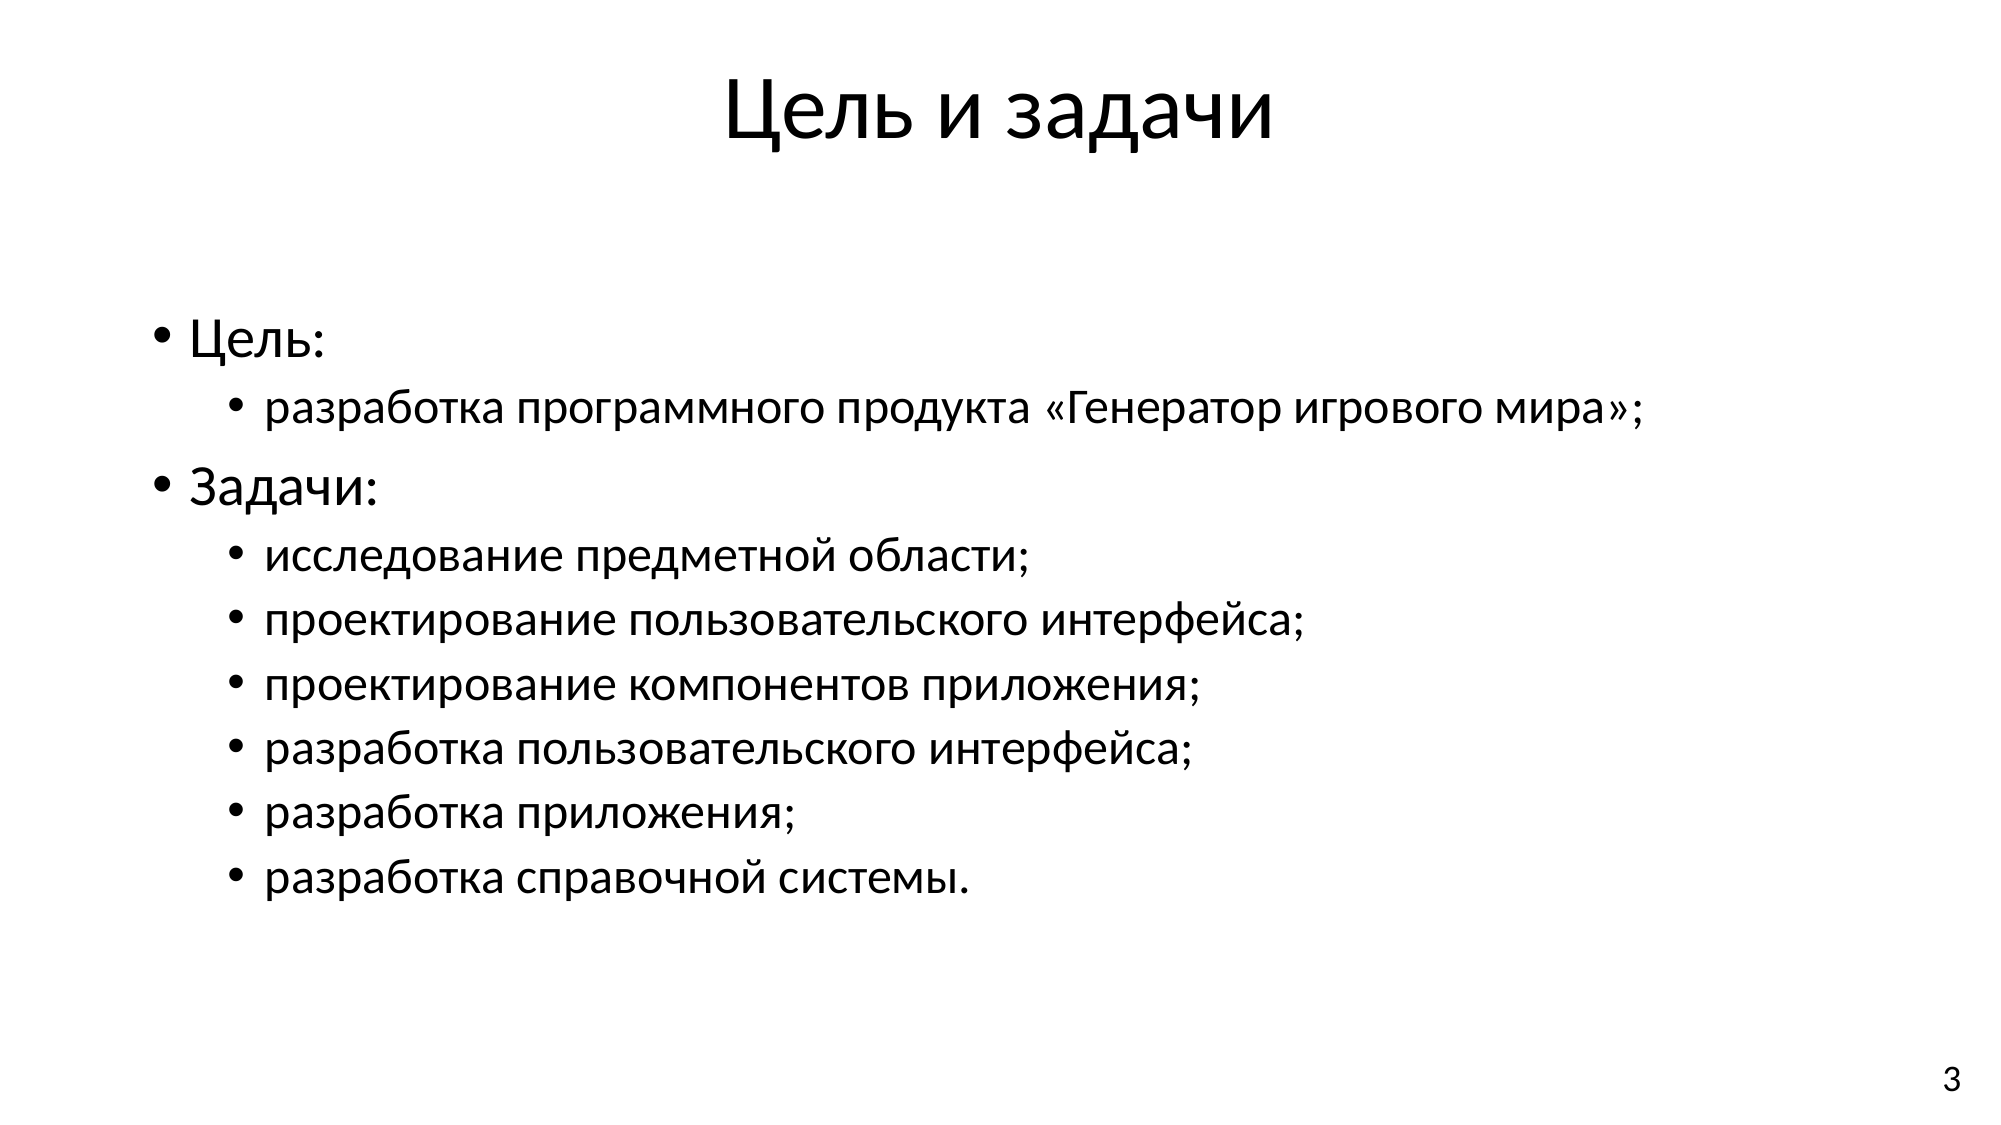

# Цель и задачи
Цель:
разработка программного продукта «Генератор игрового мира»;
Задачи:
исследование предметной области;
проектирование пользовательского интерфейса;
проектирование компонентов приложения;
разработка пользовательского интерфейса;
разработка приложения;
разработка справочной системы.

3